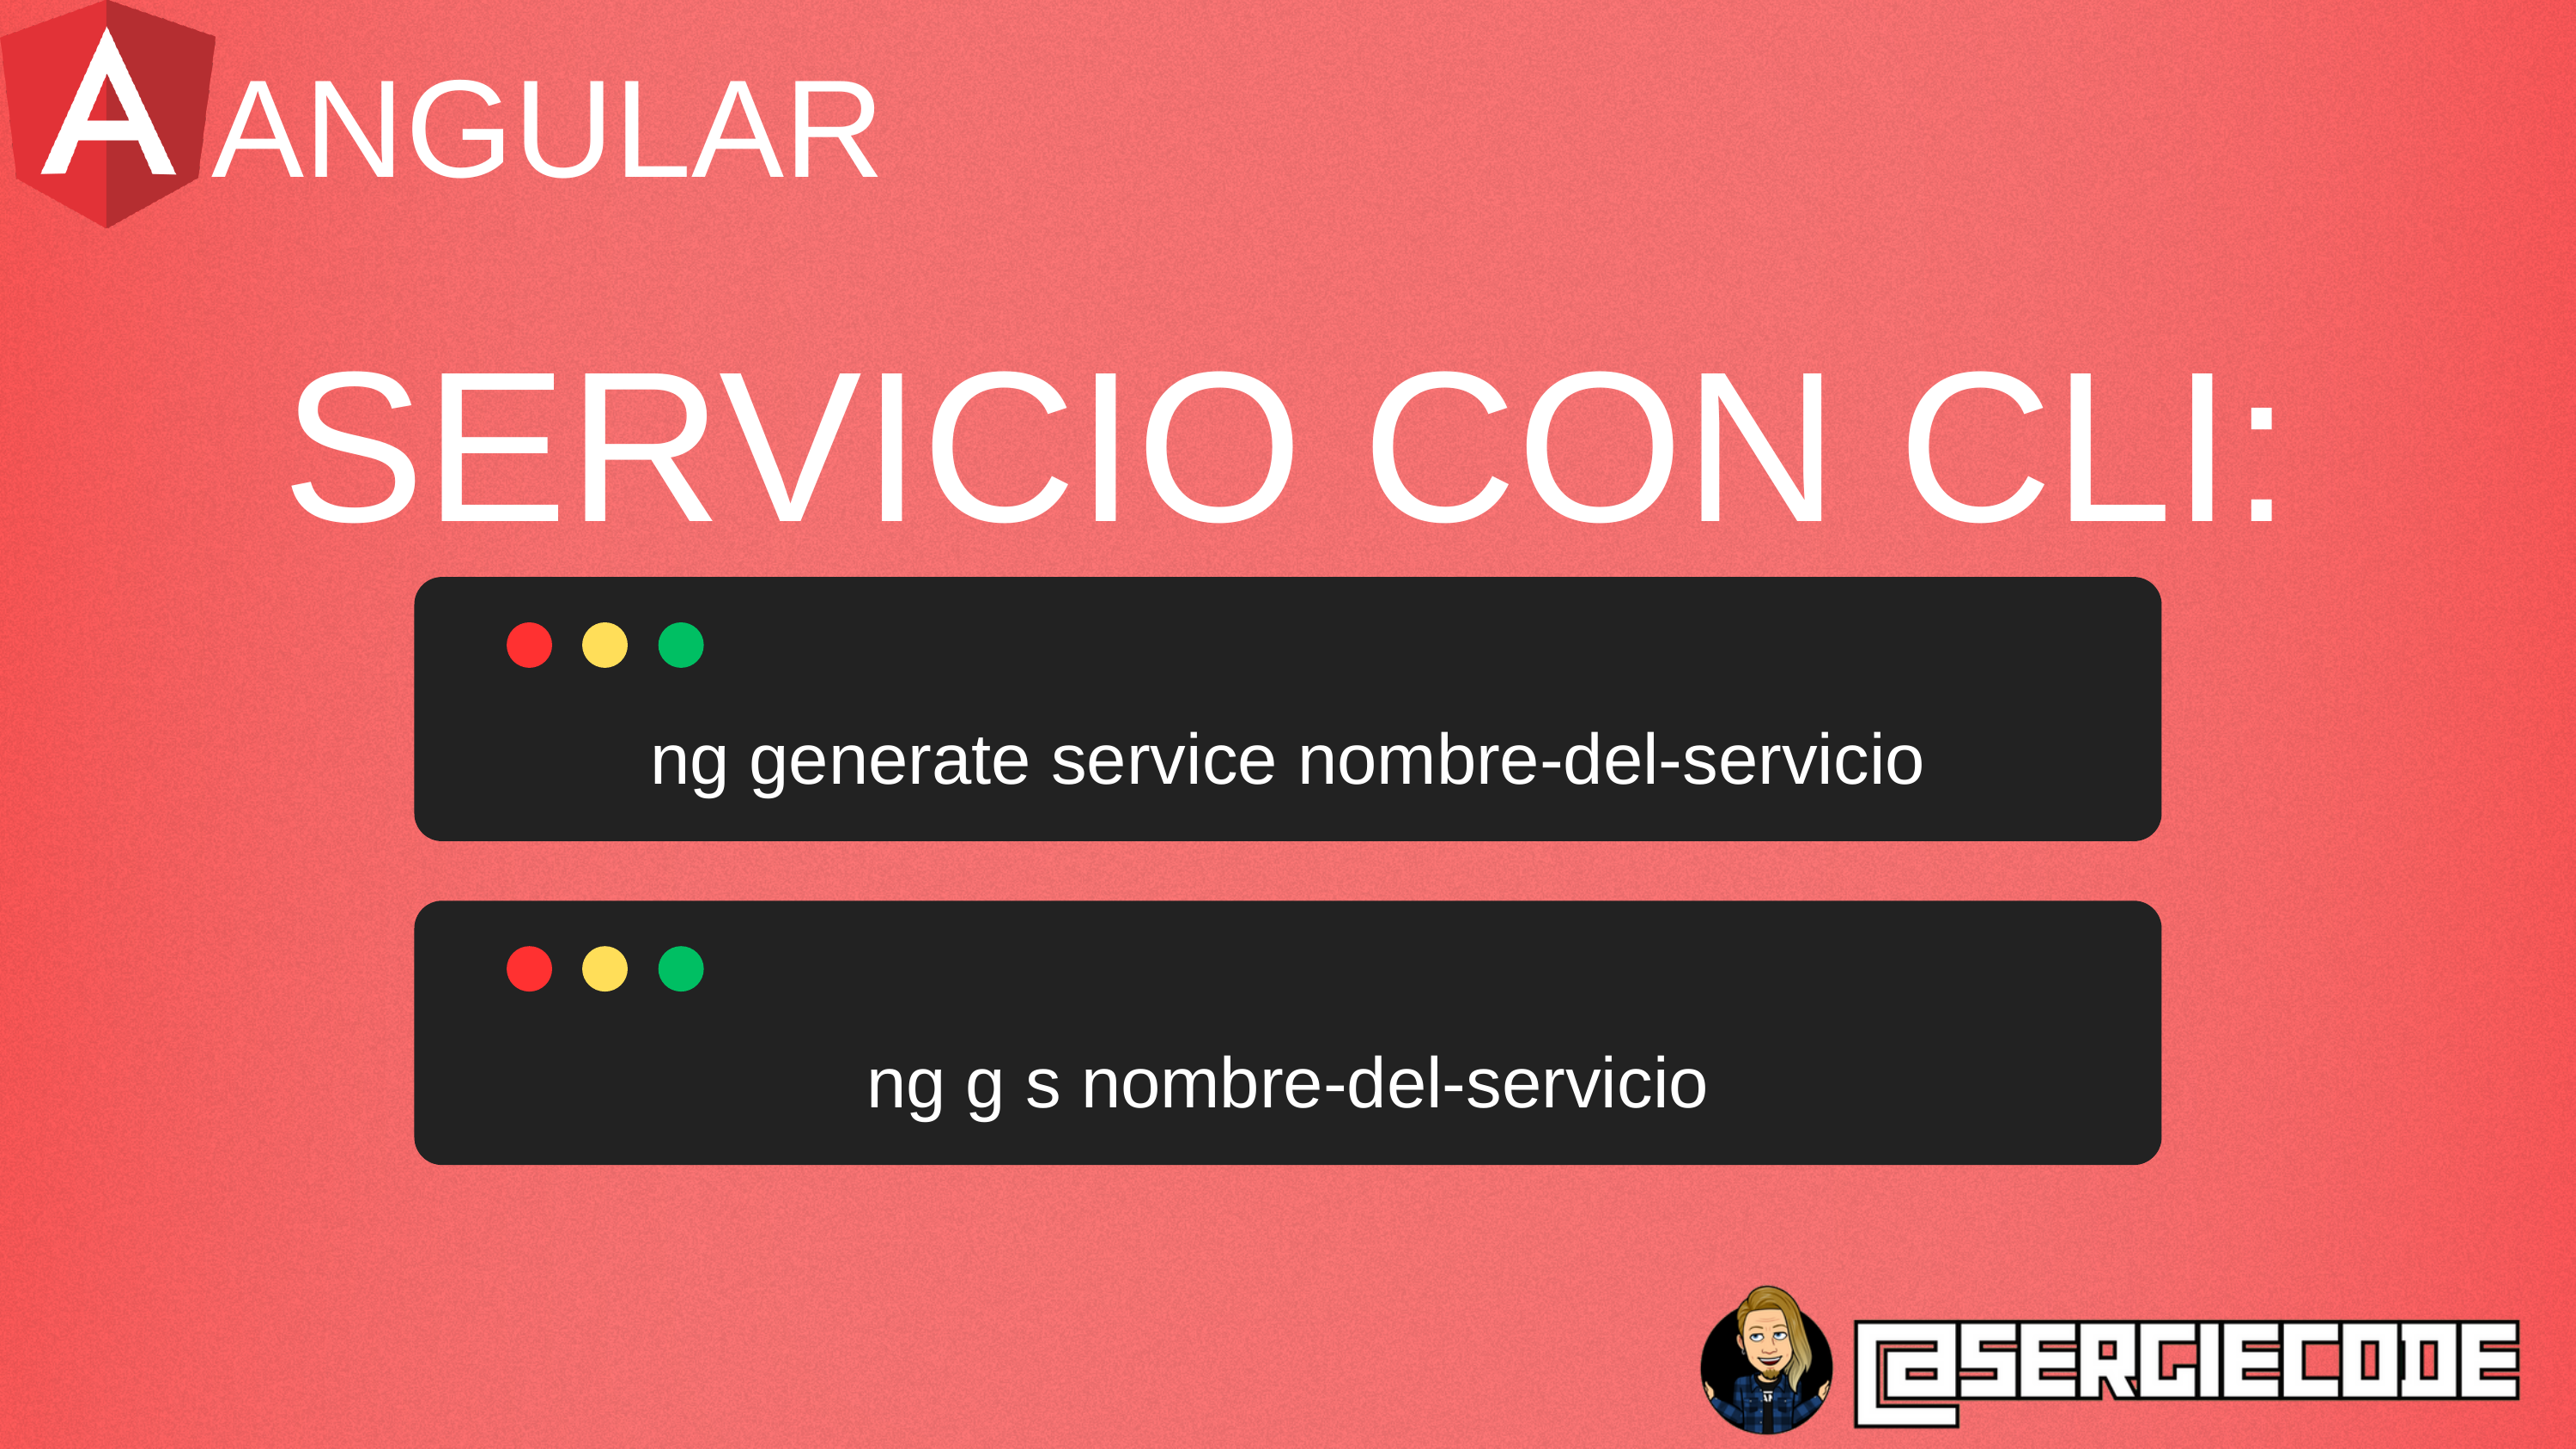

ANGULAR
SERVICIO CON CLI:

ng generate service nombre-del-servicio

ng g s nombre-del-servicio